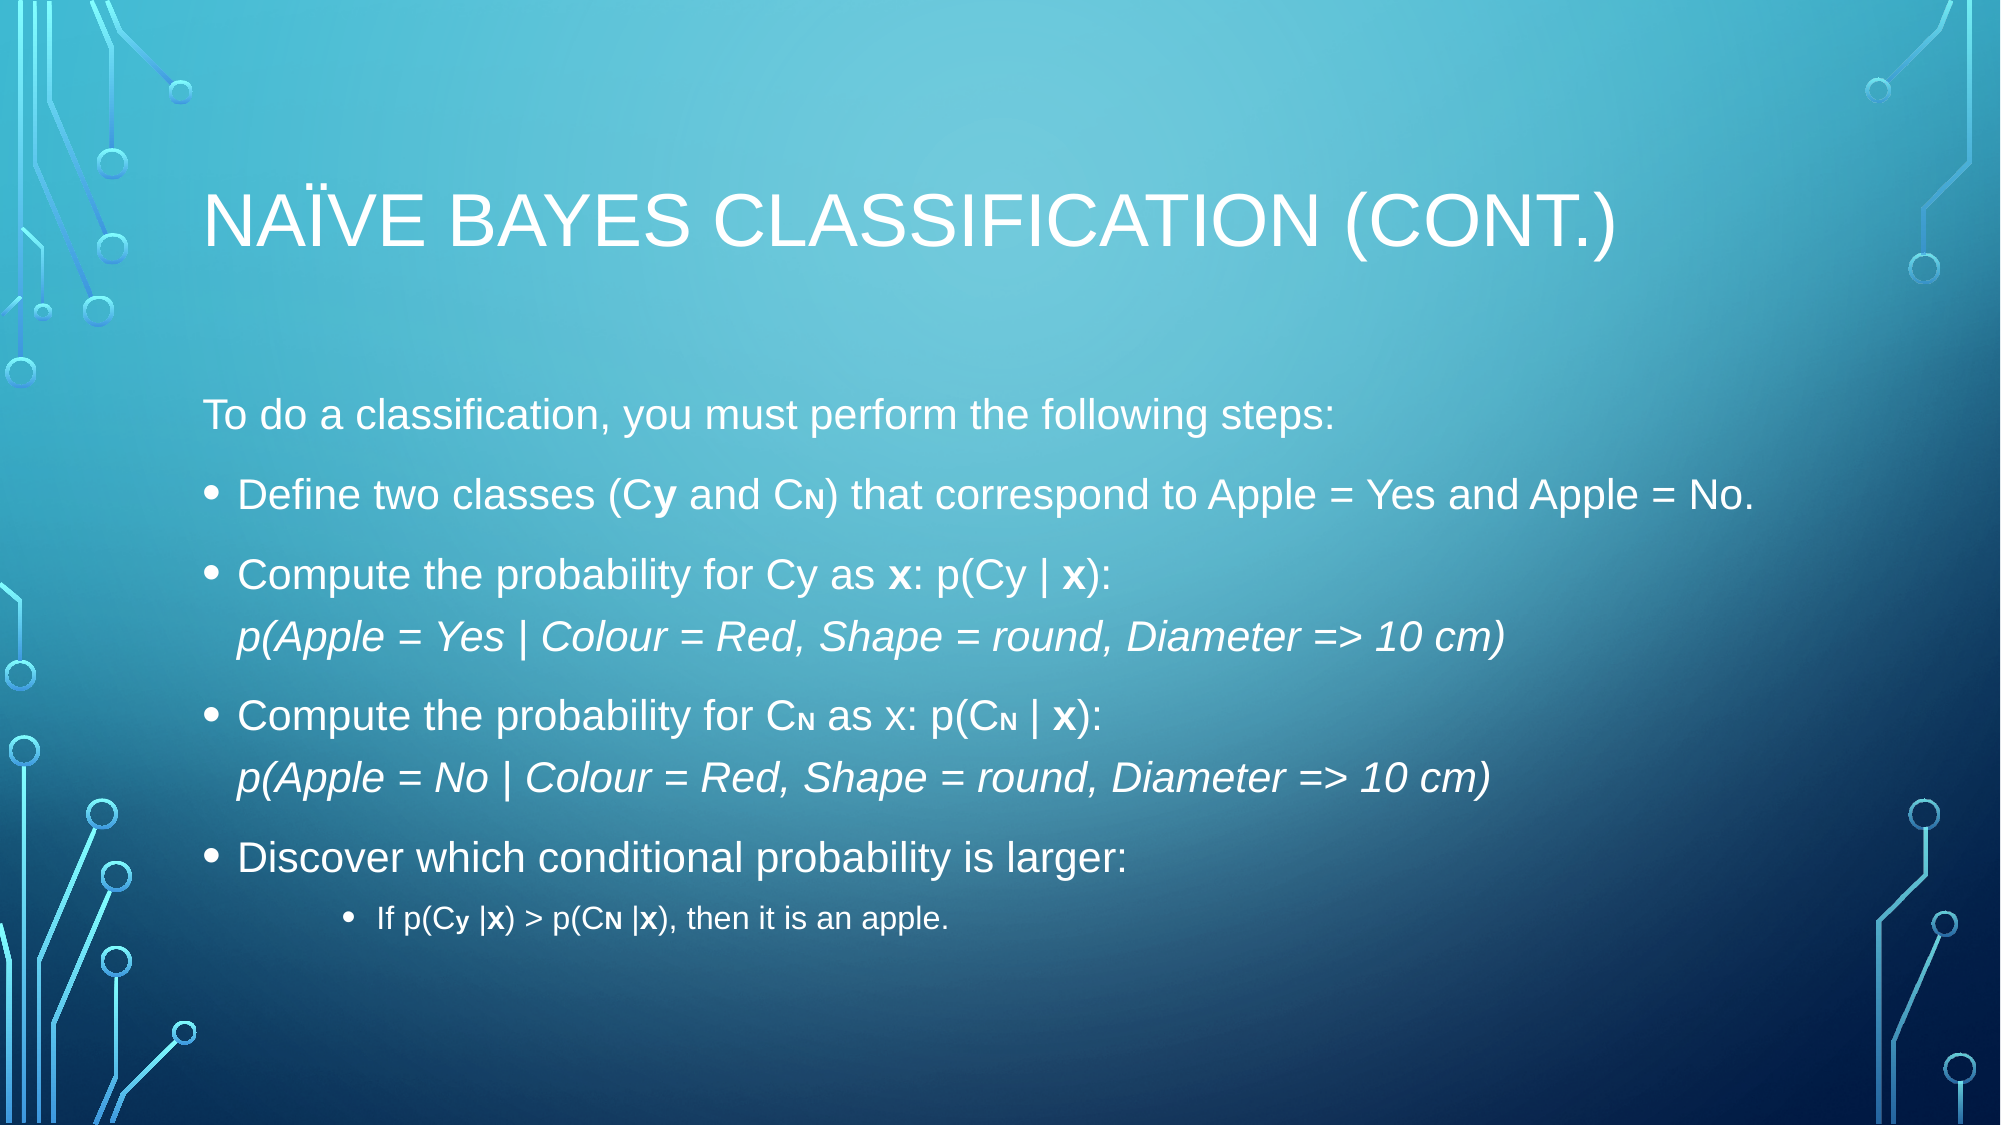

# Naïve Bayes classification (cont.)
To do a classification, you must perform the following steps:
Define two classes (Cy and CN) that correspond to Apple = Yes and Apple = No.
Compute the probability for Cy as x: p(Cy | x):
p(Apple = Yes | Colour = Red, Shape = round, Diameter => 10 cm)
Compute the probability for CN as x: p(CN | x):
p(Apple = No | Colour = Red, Shape = round, Diameter => 10 cm)
Discover which conditional probability is larger:
If p(Cy |x) > p(CN |x), then it is an apple.